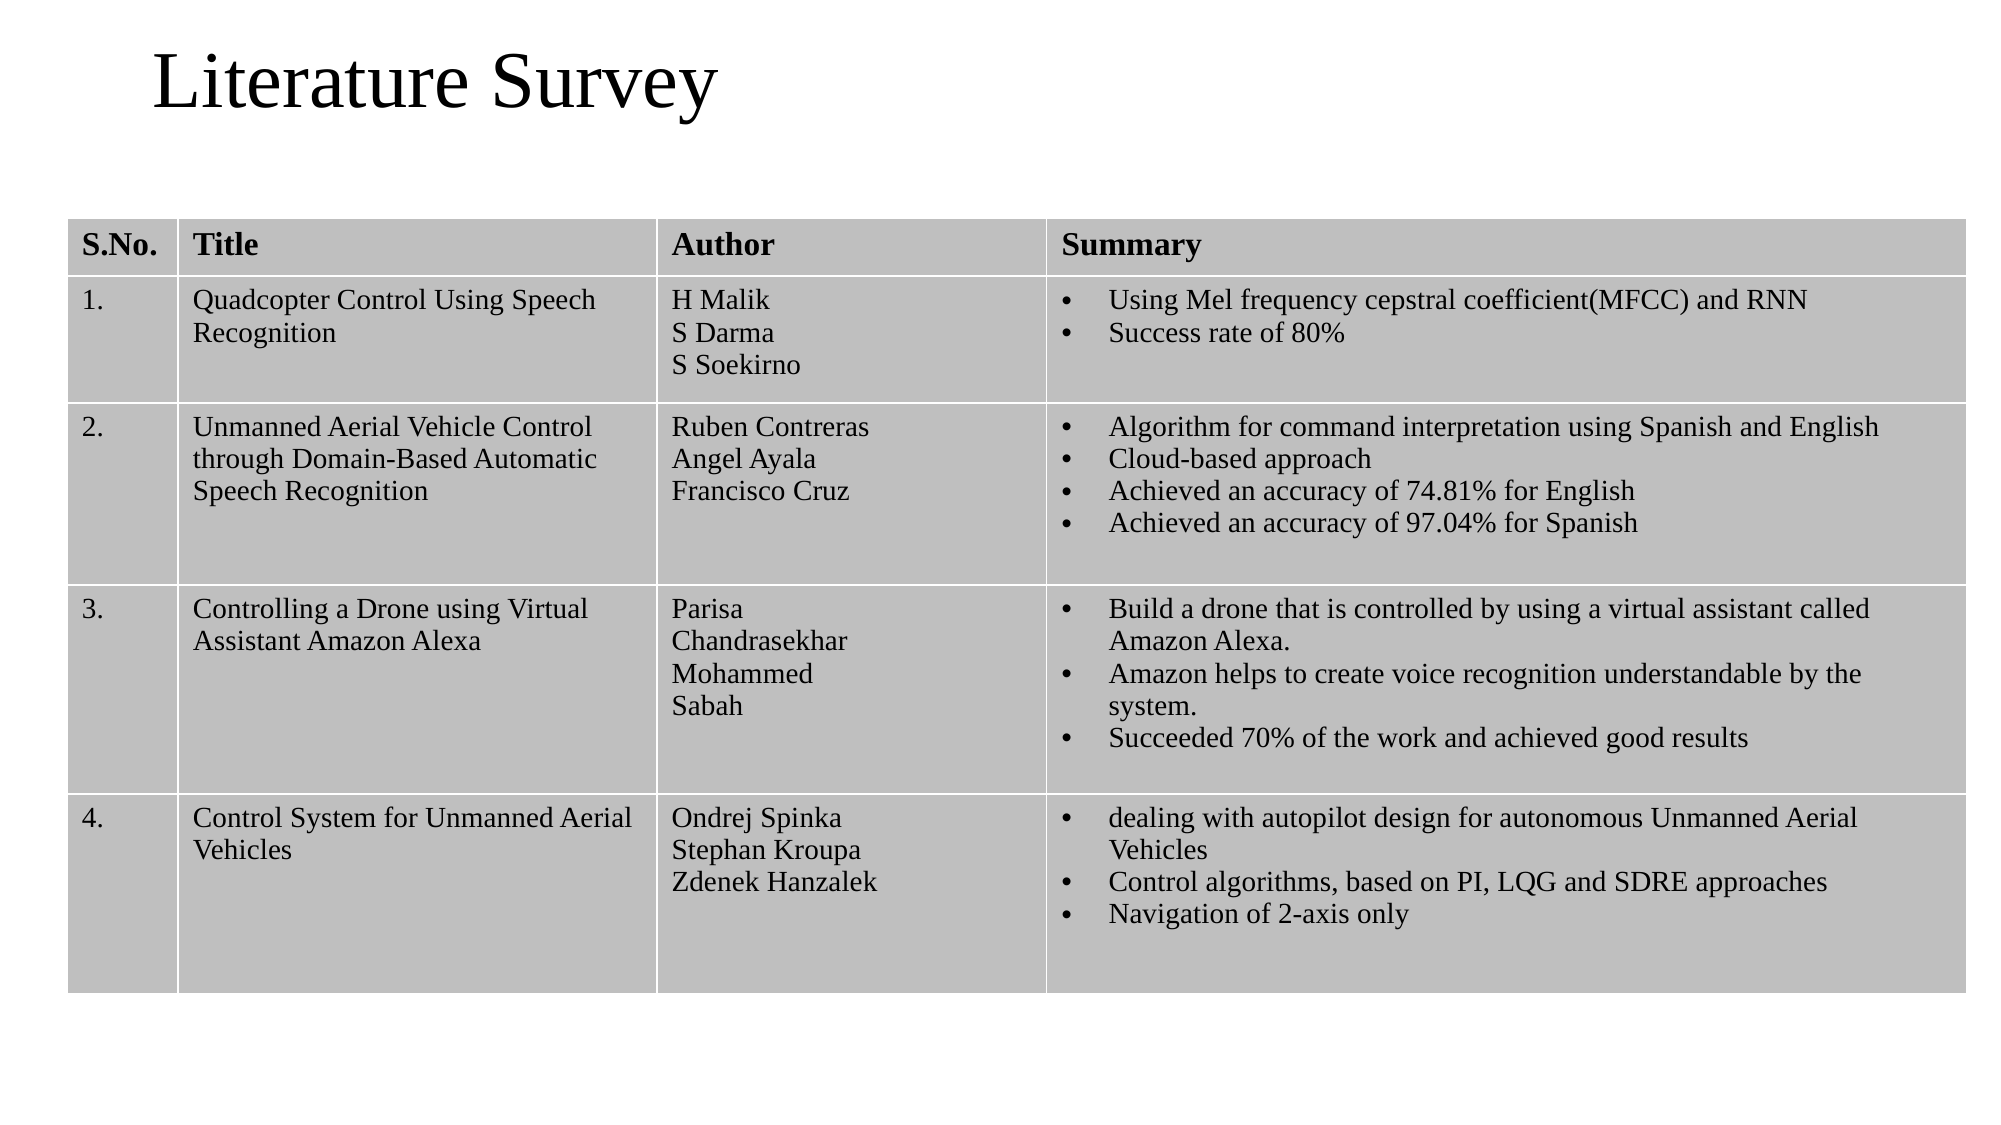

# Literature Survey
| S.No. | Title | Author | Summary |
| --- | --- | --- | --- |
| 1. | Quadcopter Control Using Speech Recognition | H Malik S Darma S Soekirno | Using Mel frequency cepstral coefficient(MFCC) and RNN Success rate of 80% |
| 2. | Unmanned Aerial Vehicle Control through Domain-Based Automatic Speech Recognition | Ruben Contreras Angel Ayala Francisco Cruz | Algorithm for command interpretation using Spanish and English Cloud-based approach Achieved an accuracy of 74.81% for English Achieved an accuracy of 97.04% for Spanish |
| 3. | Controlling a Drone using Virtual Assistant Amazon Alexa | Parisa Chandrasekhar Mohammed Sabah | Build a drone that is controlled by using a virtual assistant called Amazon Alexa. Amazon helps to create voice recognition understandable by the system. Succeeded 70% of the work and achieved good results |
| 4. | Control System for Unmanned Aerial Vehicles | Ondrej Spinka Stephan Kroupa Zdenek Hanzalek | dealing with autopilot design for autonomous Unmanned Aerial Vehicles Control algorithms, based on PI, LQG and SDRE approaches Navigation of 2-axis only |